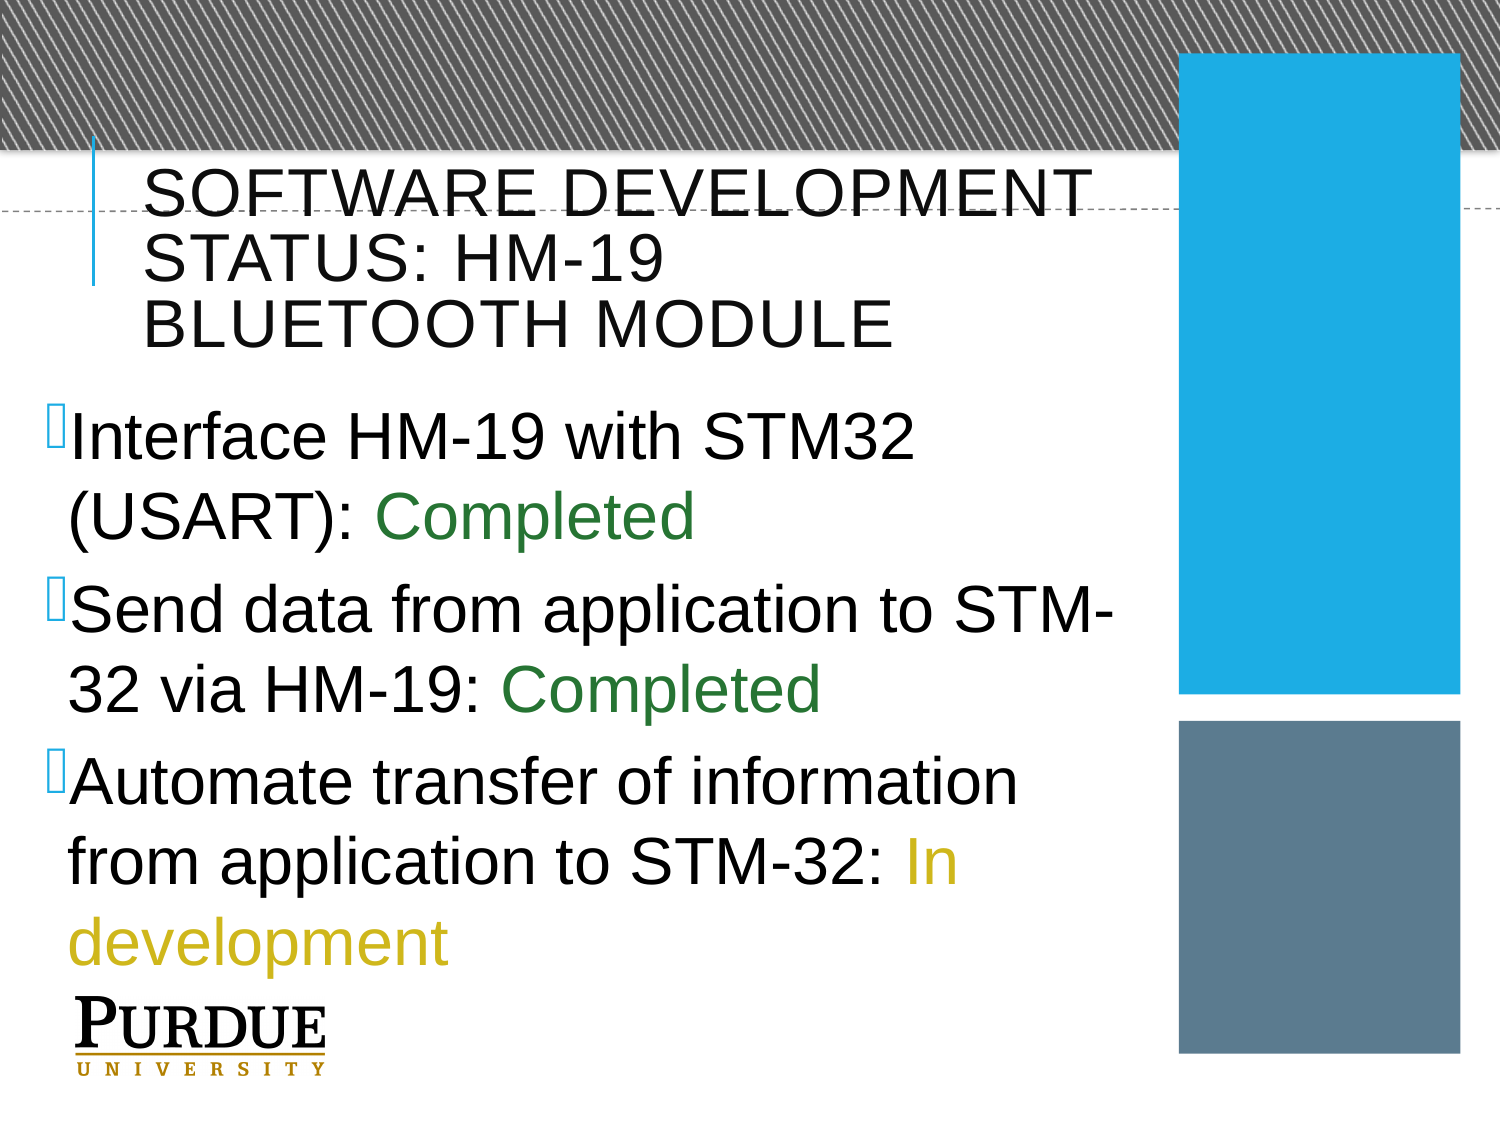

# Software development status: HM-19 Bluetooth Module
Interface HM-19 with STM32 (USART): Completed
Send data from application to STM-32 via HM-19: Completed
Automate transfer of information from application to STM-32: In development